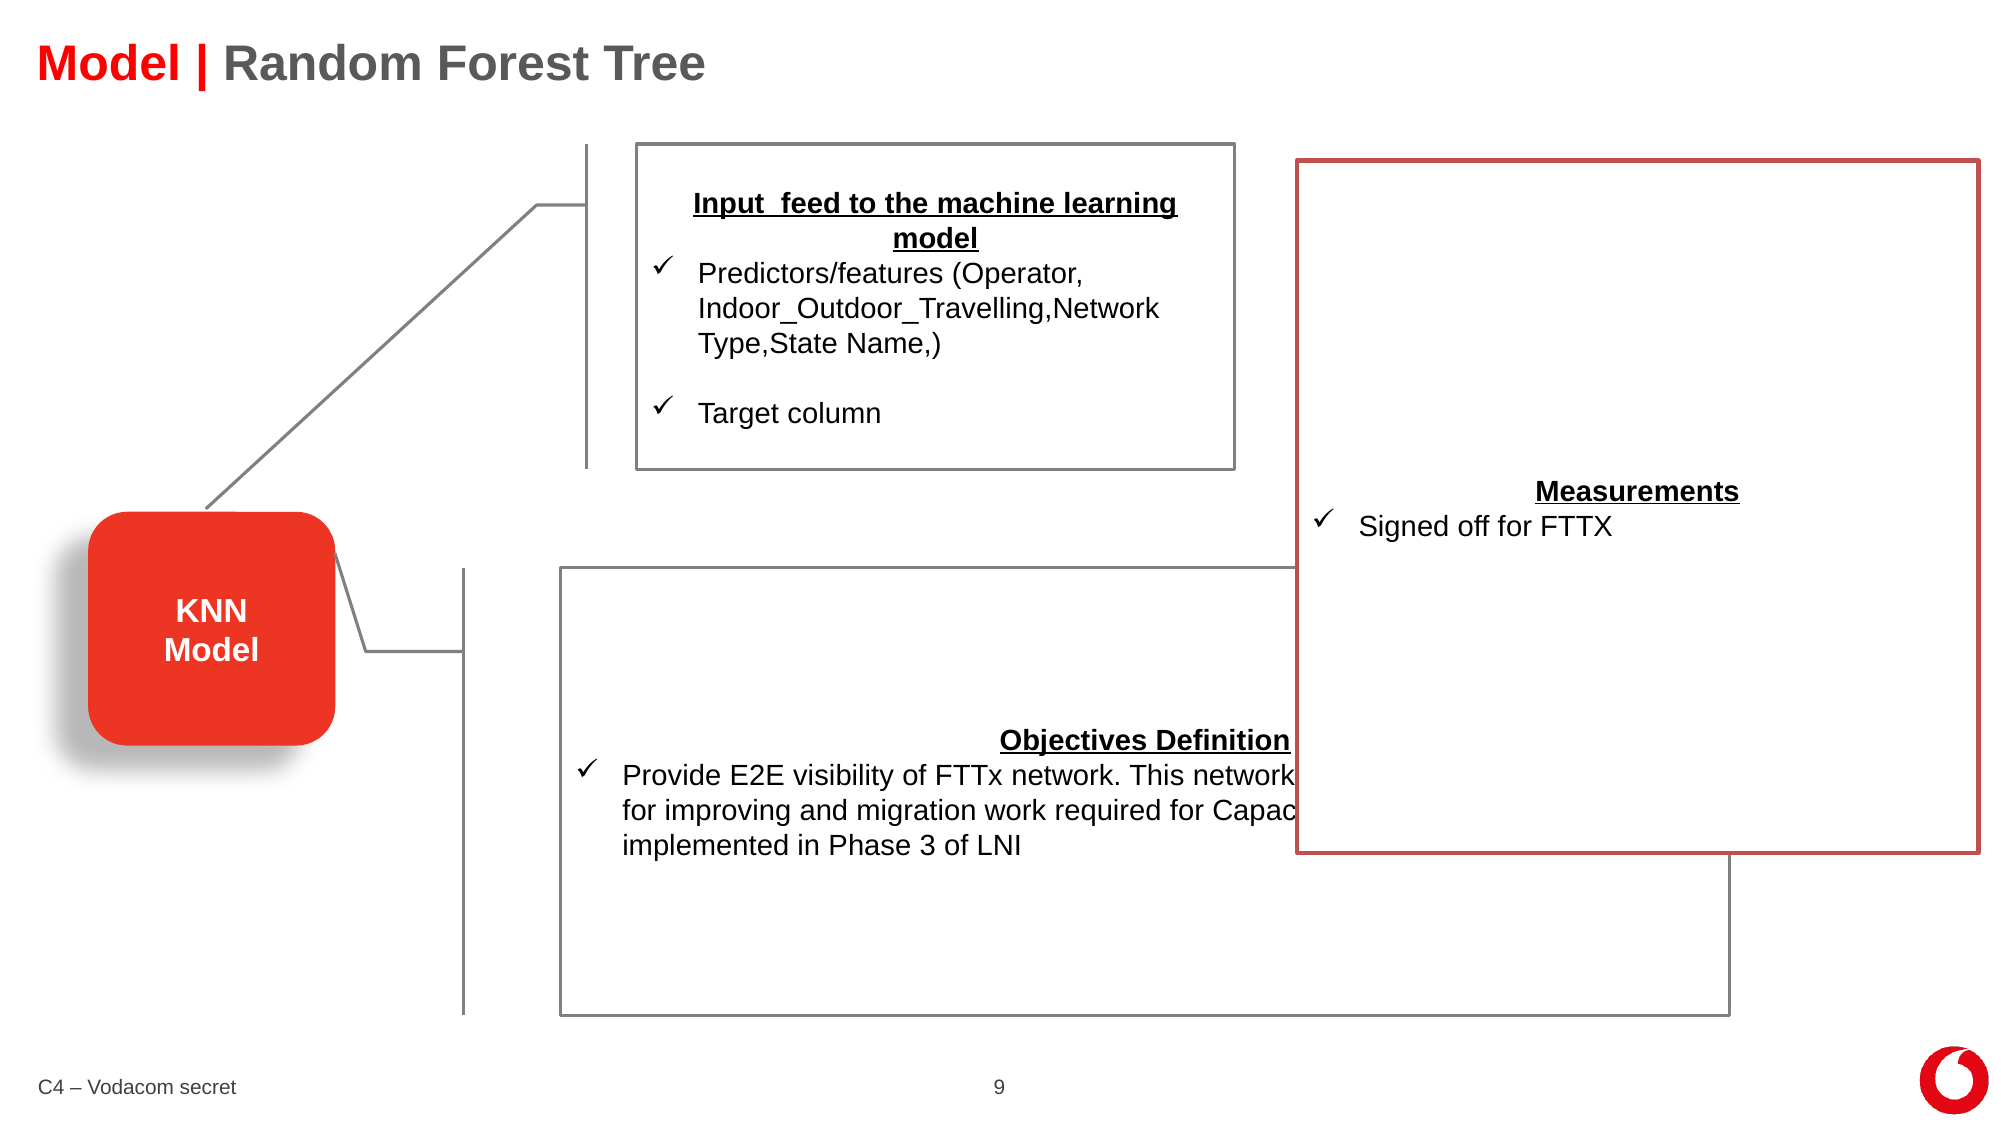

Model | Random Forest Tree
Input  feed to the machine learning model
Predictors/features (Operator, Indoor_Outdoor_Travelling,Network Type,State Name,)

Target column
Measurements
Signed off for FTTX
KNN
Model
Objectives Definition
Provide E2E visibility of FTTx network. This network visibility will also be an enabler for improving and migration work required for Capacity Management will only implemented in Phase 3 of LNI